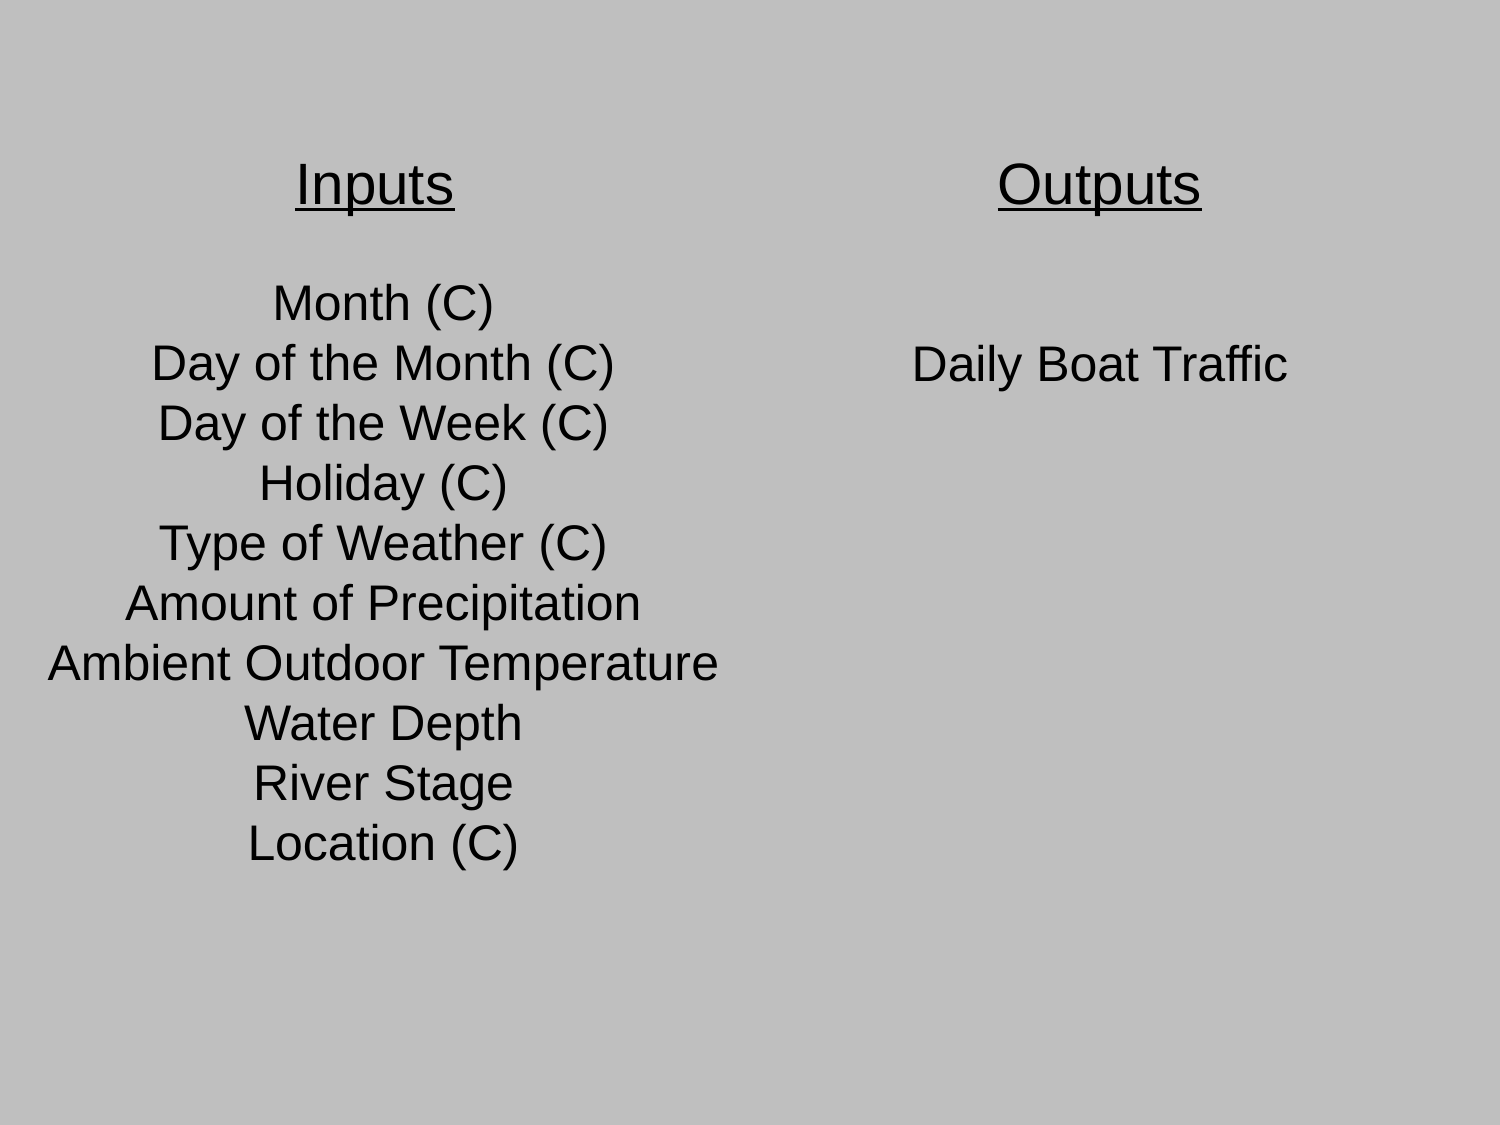

Inputs
Outputs
Month (C)
Day of the Month (C)
Day of the Week (C)
Holiday (C)
Type of Weather (C)
Amount of Precipitation
Ambient Outdoor Temperature
Water Depth
River Stage
Location (C)
Daily Boat Traffic